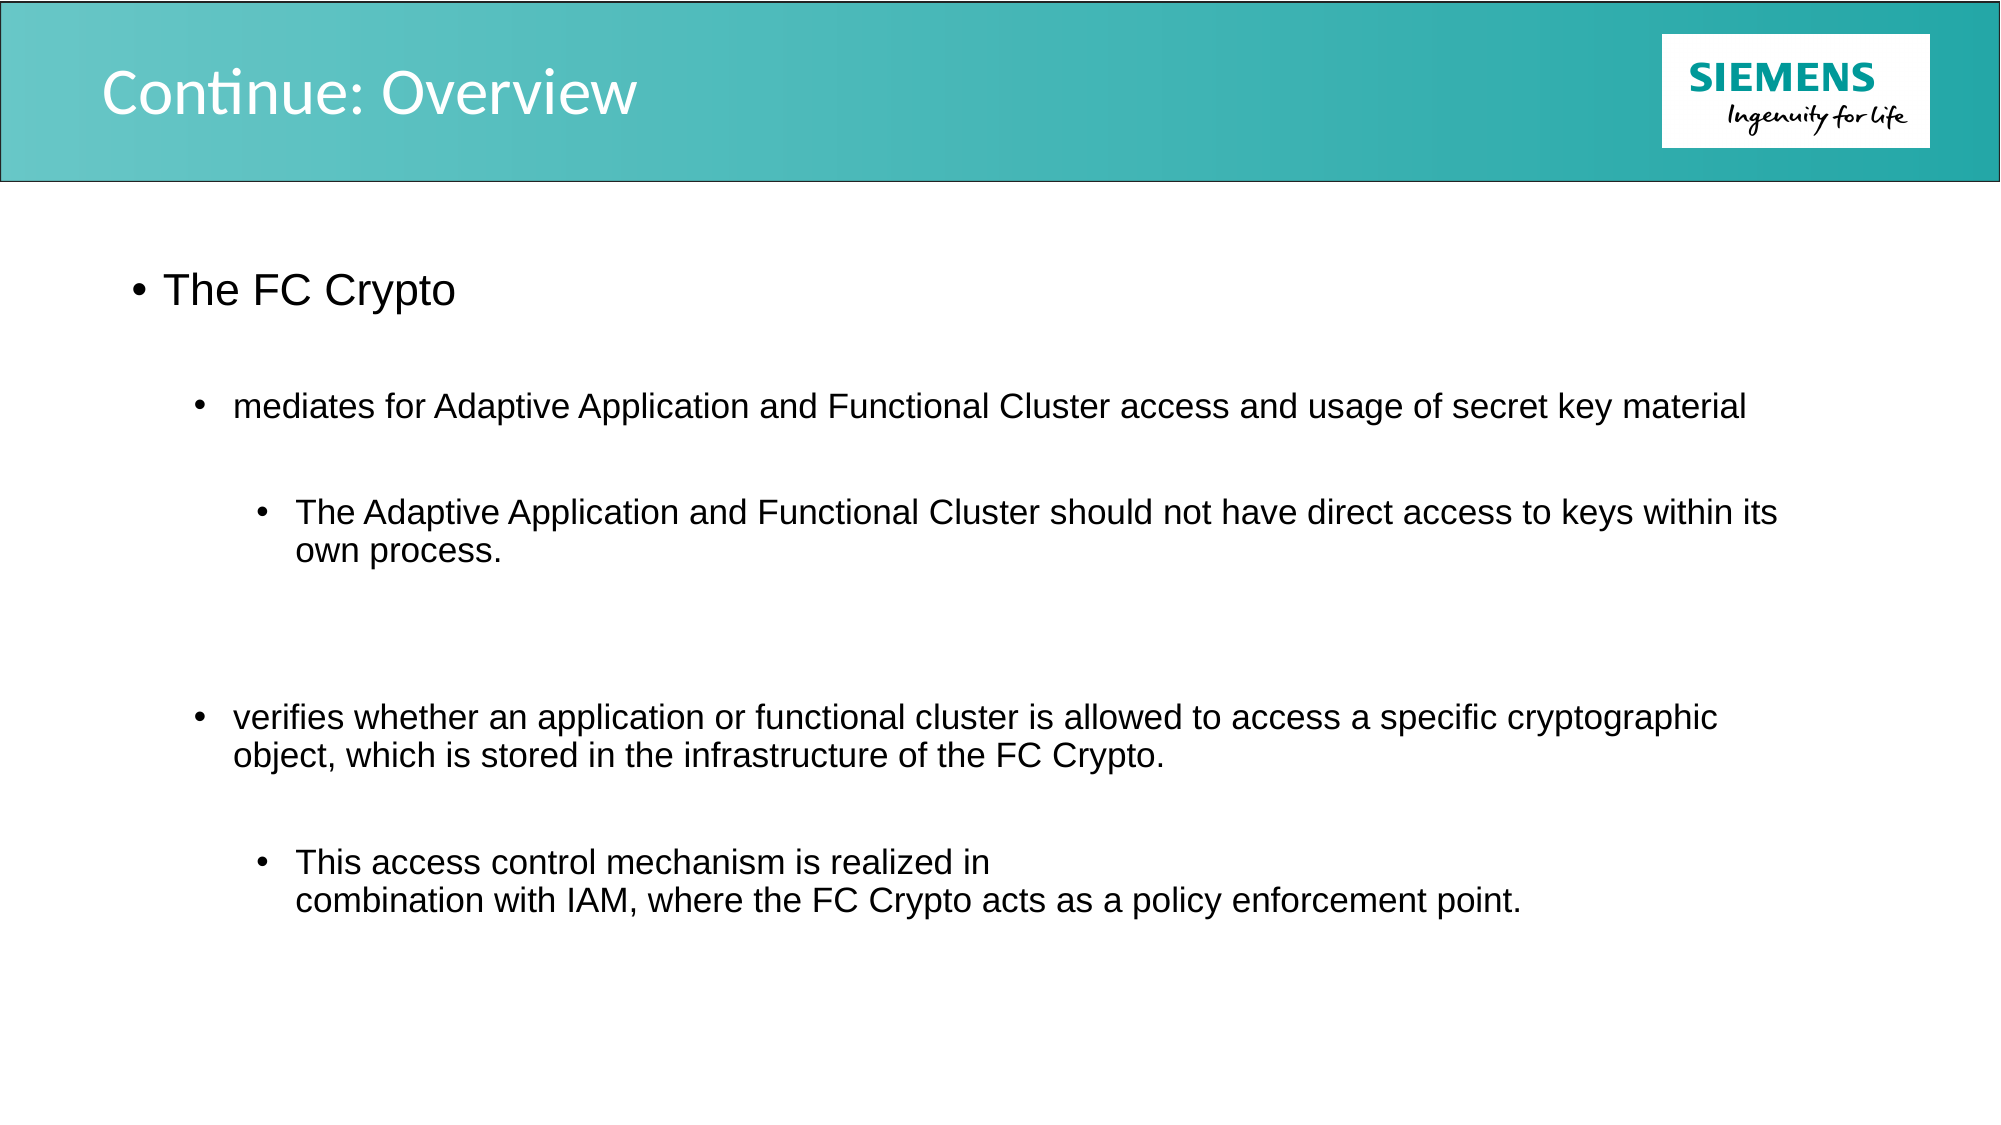

# Continue: Overview
The FC Crypto

mediates for Adaptive Application and Functional Cluster access and usage of secret key material

The Adaptive Application and Functional Cluster should not have direct access to keys within its own process.

verifies whether an application or functional cluster is allowed to access a specific cryptographic object, which is stored in the infrastructure of the FC Crypto.

This access control mechanism is realized in
combination with IAM, where the FC Crypto acts as a policy enforcement point.